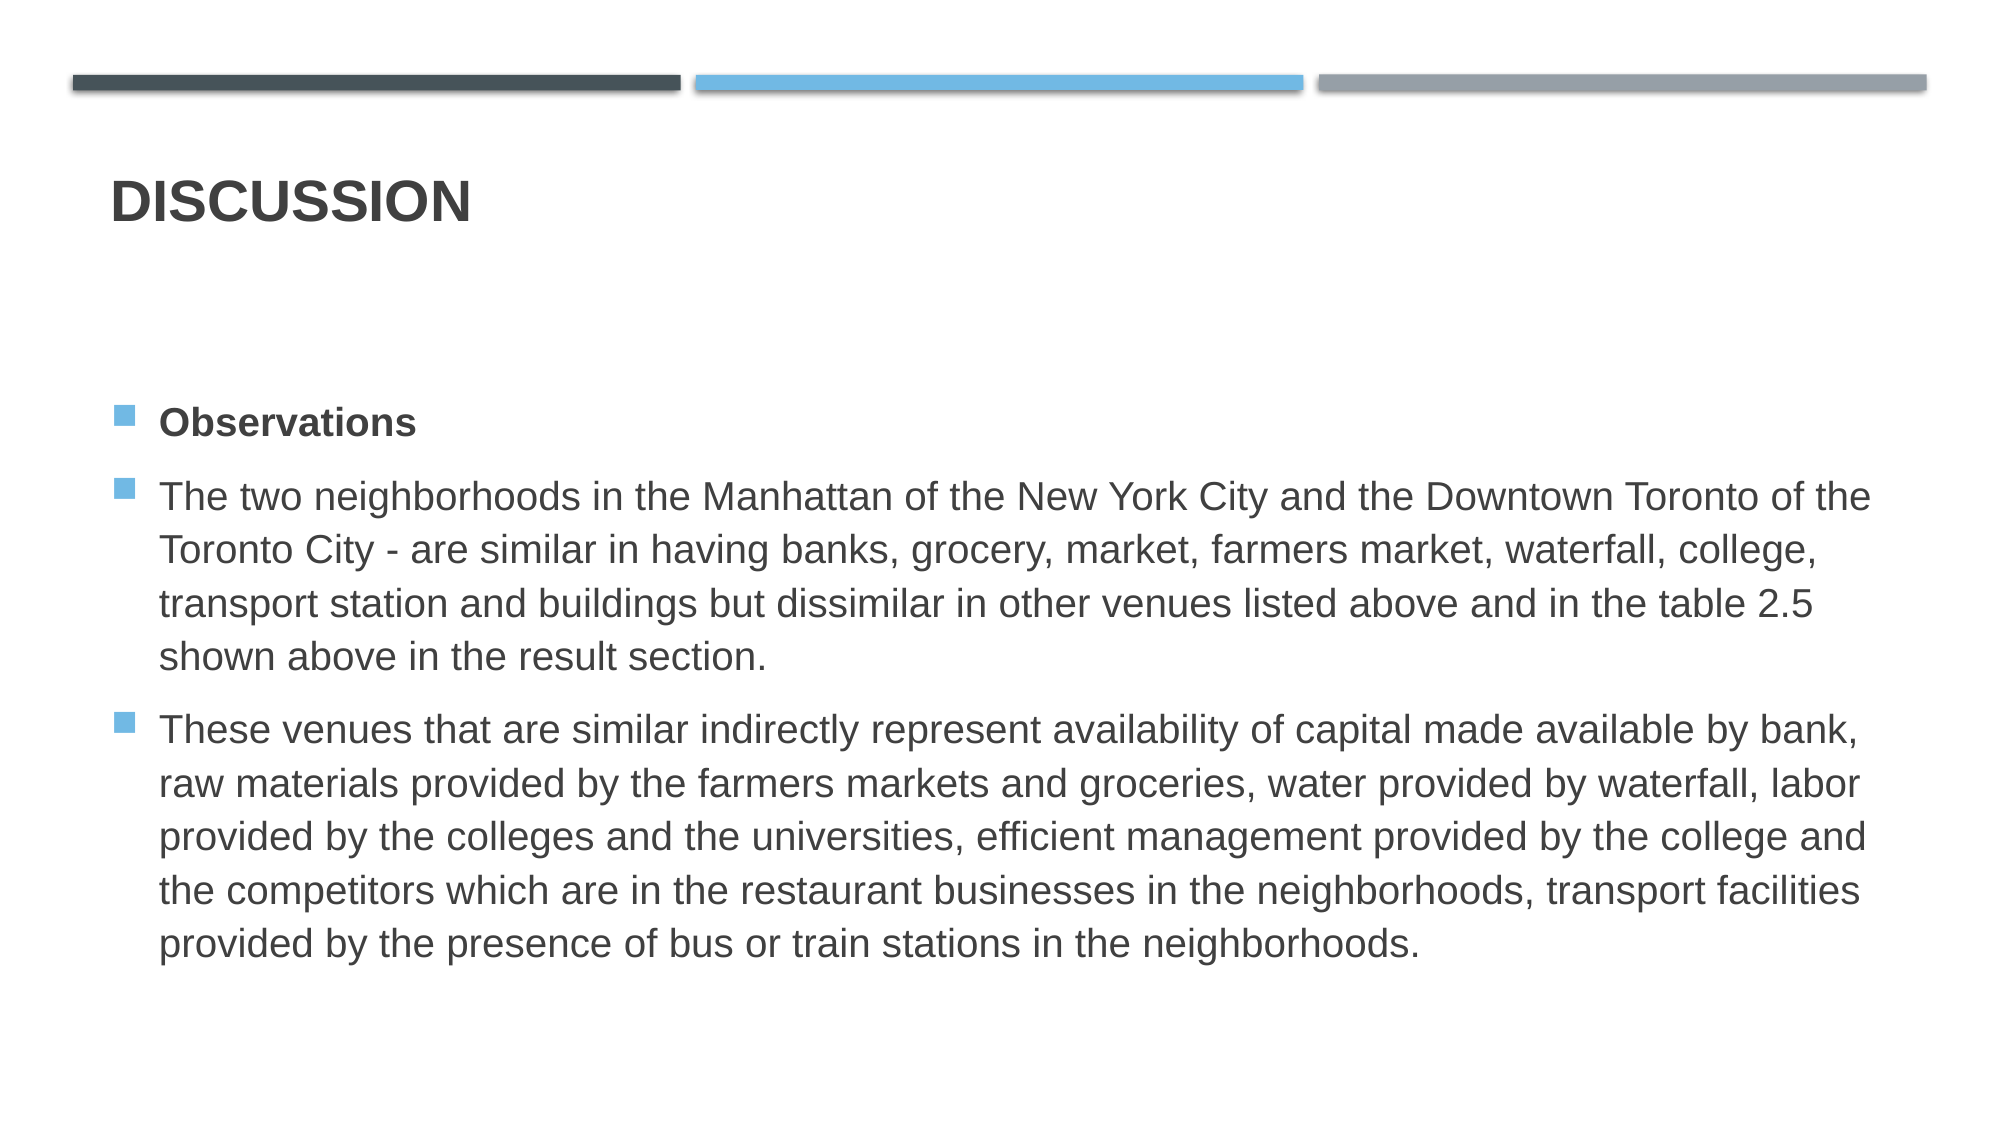

# DISCUSSION
Observations
The two neighborhoods in the Manhattan of the New York City and the Downtown Toronto of the Toronto City - are similar in having banks, grocery, market, farmers market, waterfall, college, transport station and buildings but dissimilar in other venues listed above and in the table 2.5 shown above in the result section.
These venues that are similar indirectly represent availability of capital made available by bank, raw materials provided by the farmers markets and groceries, water provided by waterfall, labor provided by the colleges and the universities, efficient management provided by the college and the competitors which are in the restaurant businesses in the neighborhoods, transport facilities provided by the presence of bus or train stations in the neighborhoods.